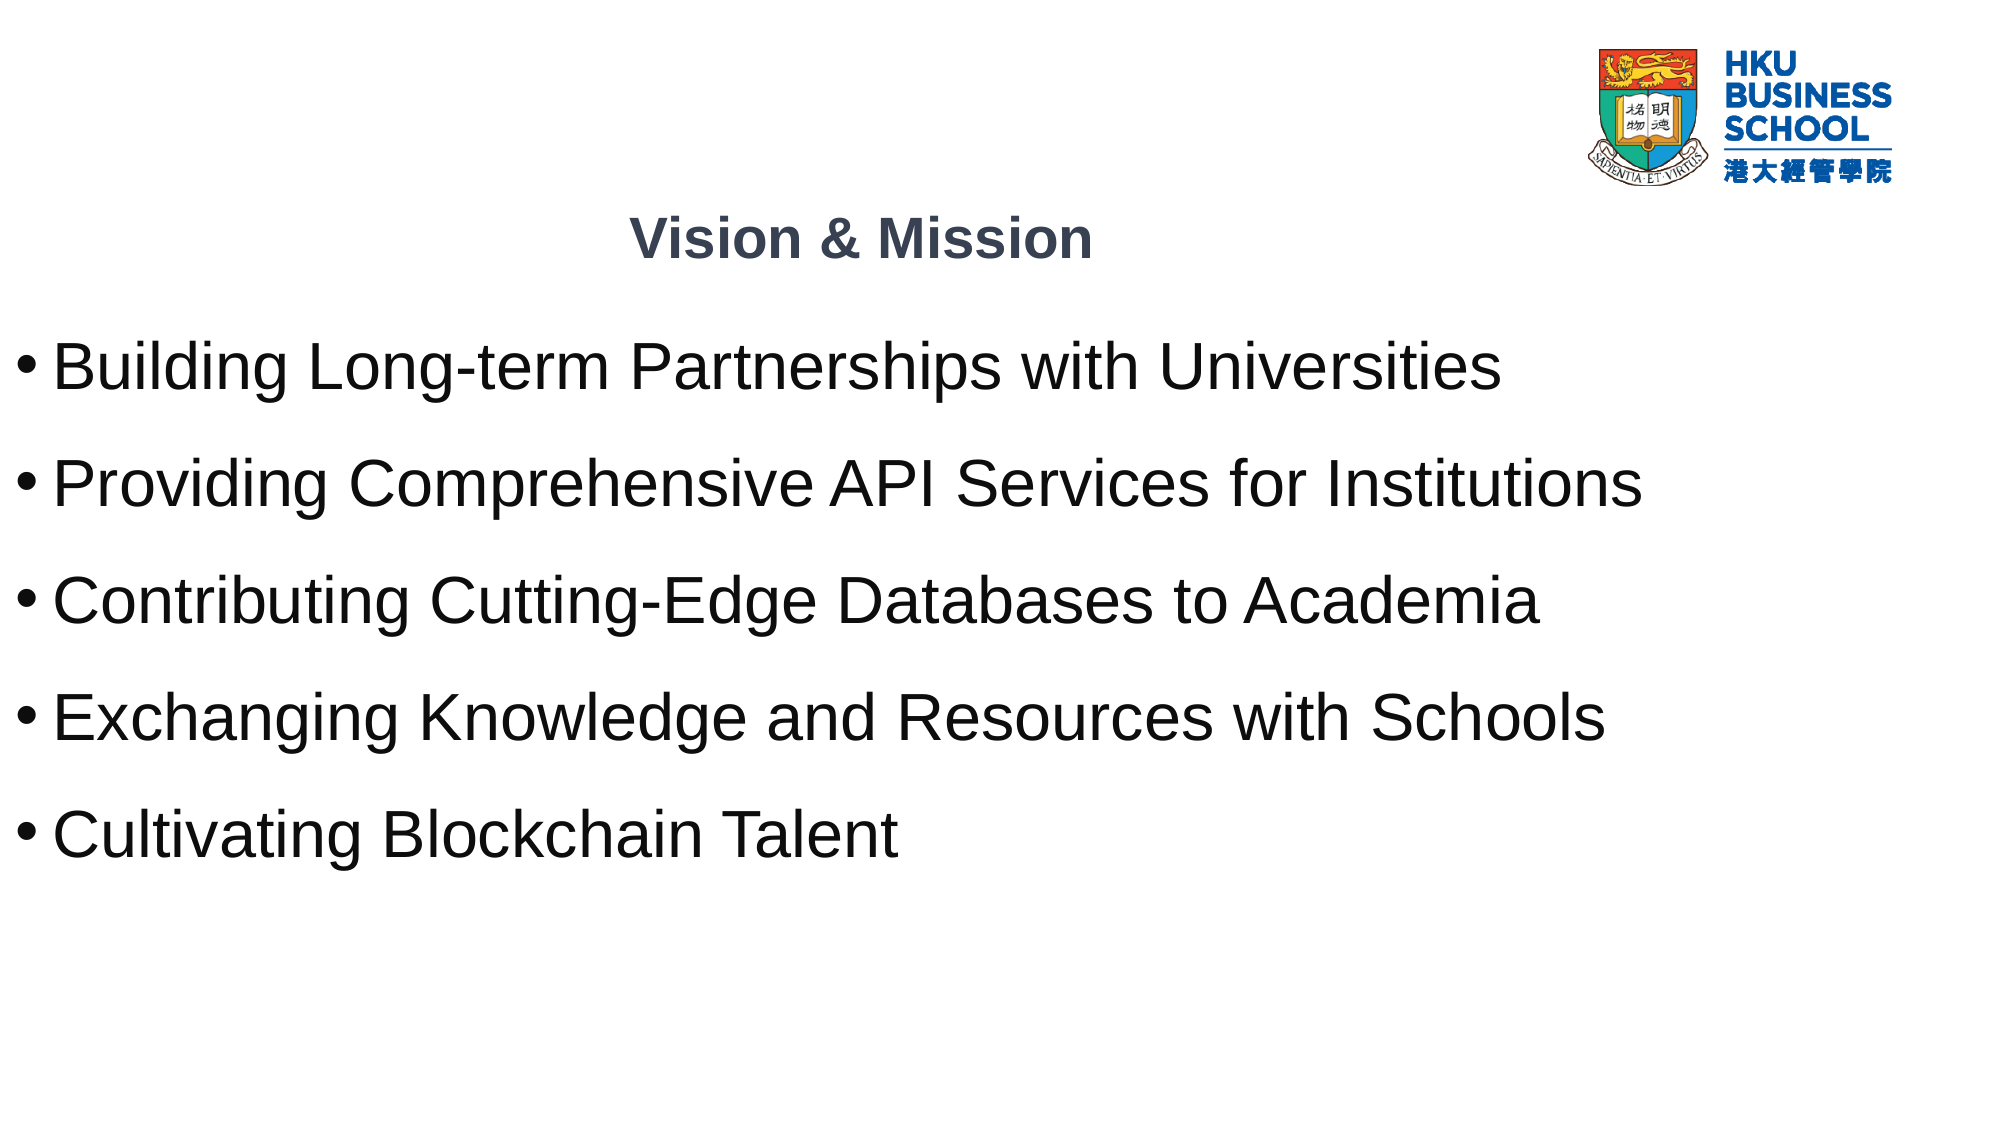

Vision & Mission
Building Long-term Partnerships with Universities
Providing Comprehensive API Services for Institutions
Contributing Cutting-Edge Databases to Academia
Exchanging Knowledge and Resources with Schools
Cultivating Blockchain Talent